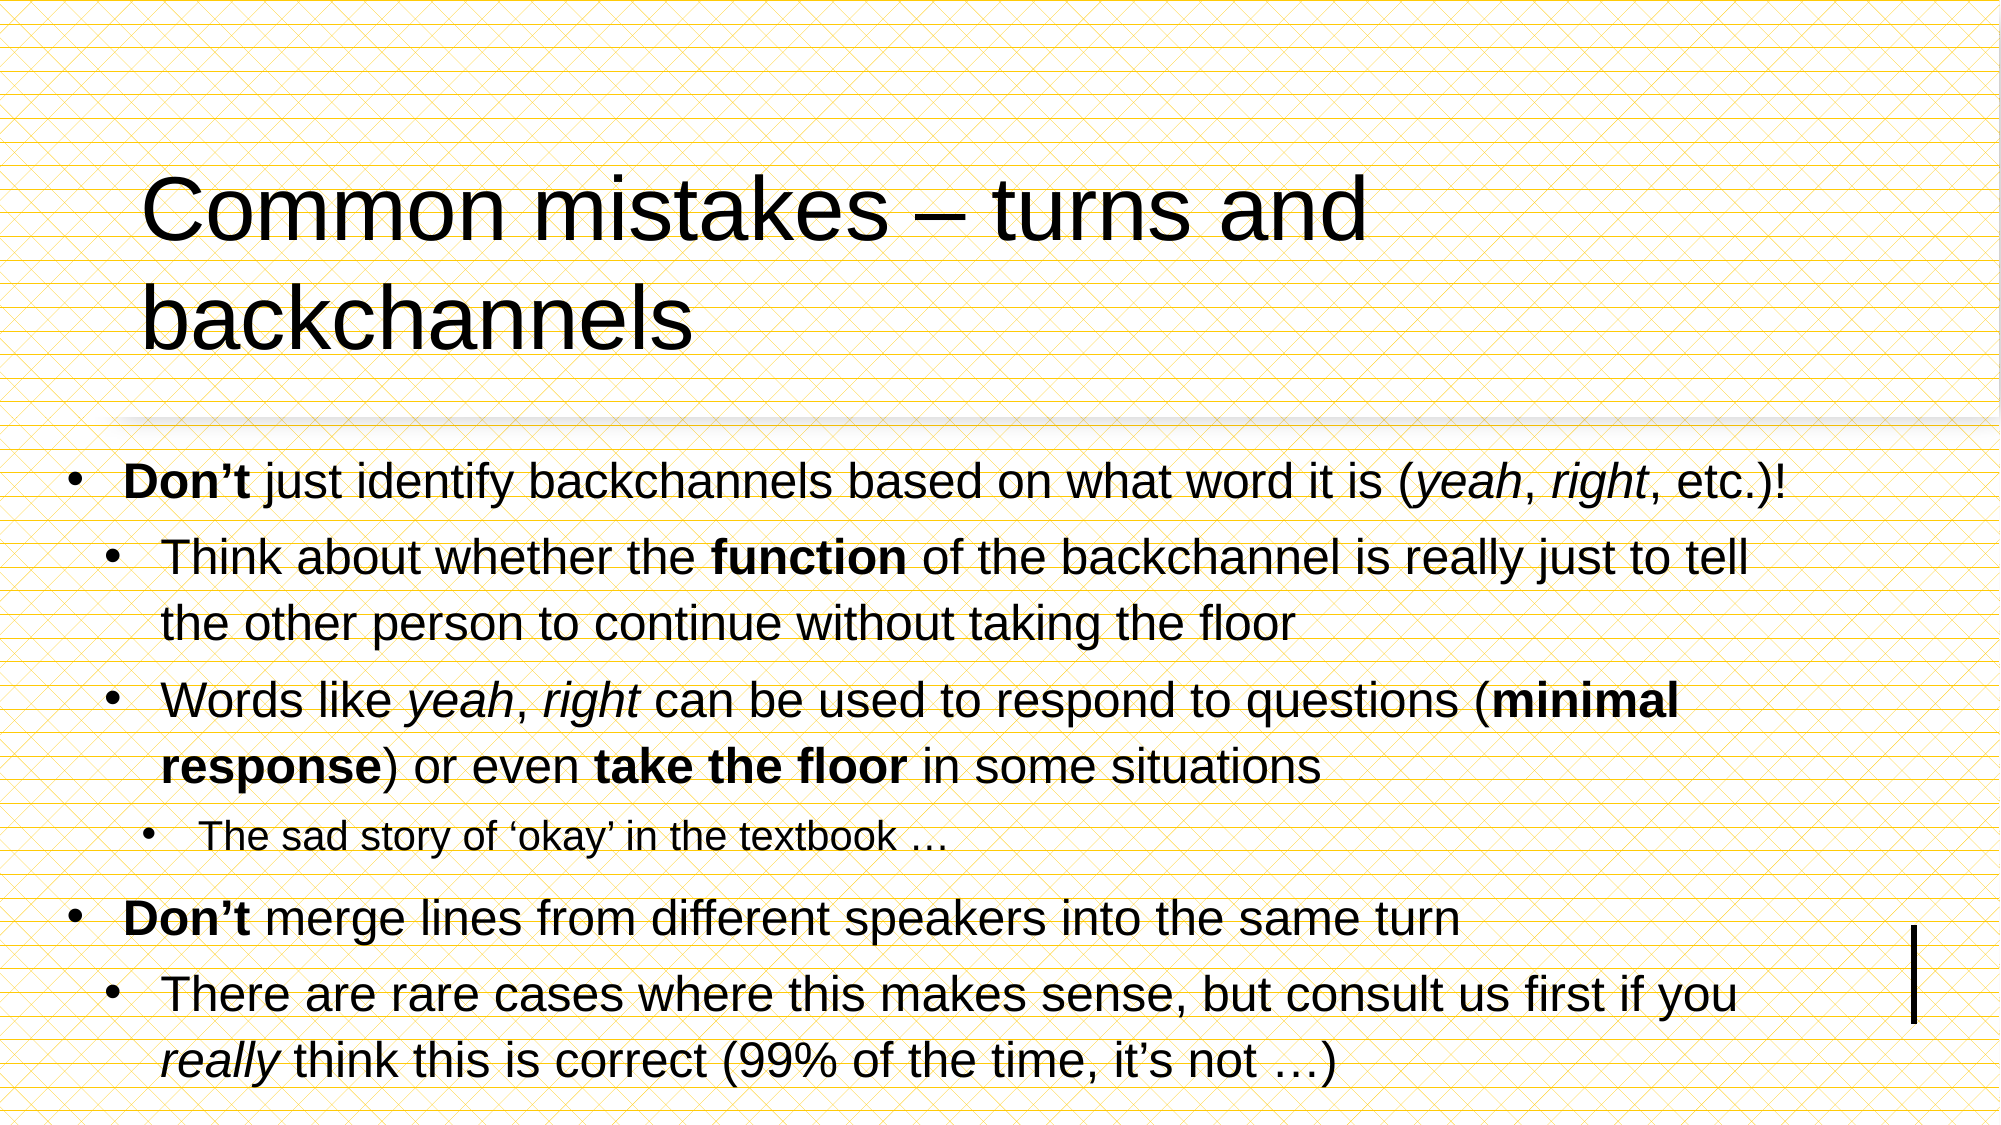

# Common mistakes – turns and backchannels
Don’t just identify backchannels based on what word it is (yeah, right, etc.)!
Think about whether the function of the backchannel is really just to tell the other person to continue without taking the floor
Words like yeah, right can be used to respond to questions (minimal response) or even take the floor in some situations
The sad story of ‘okay’ in the textbook …
Don’t merge lines from different speakers into the same turn
There are rare cases where this makes sense, but consult us first if you really think this is correct (99% of the time, it’s not …)